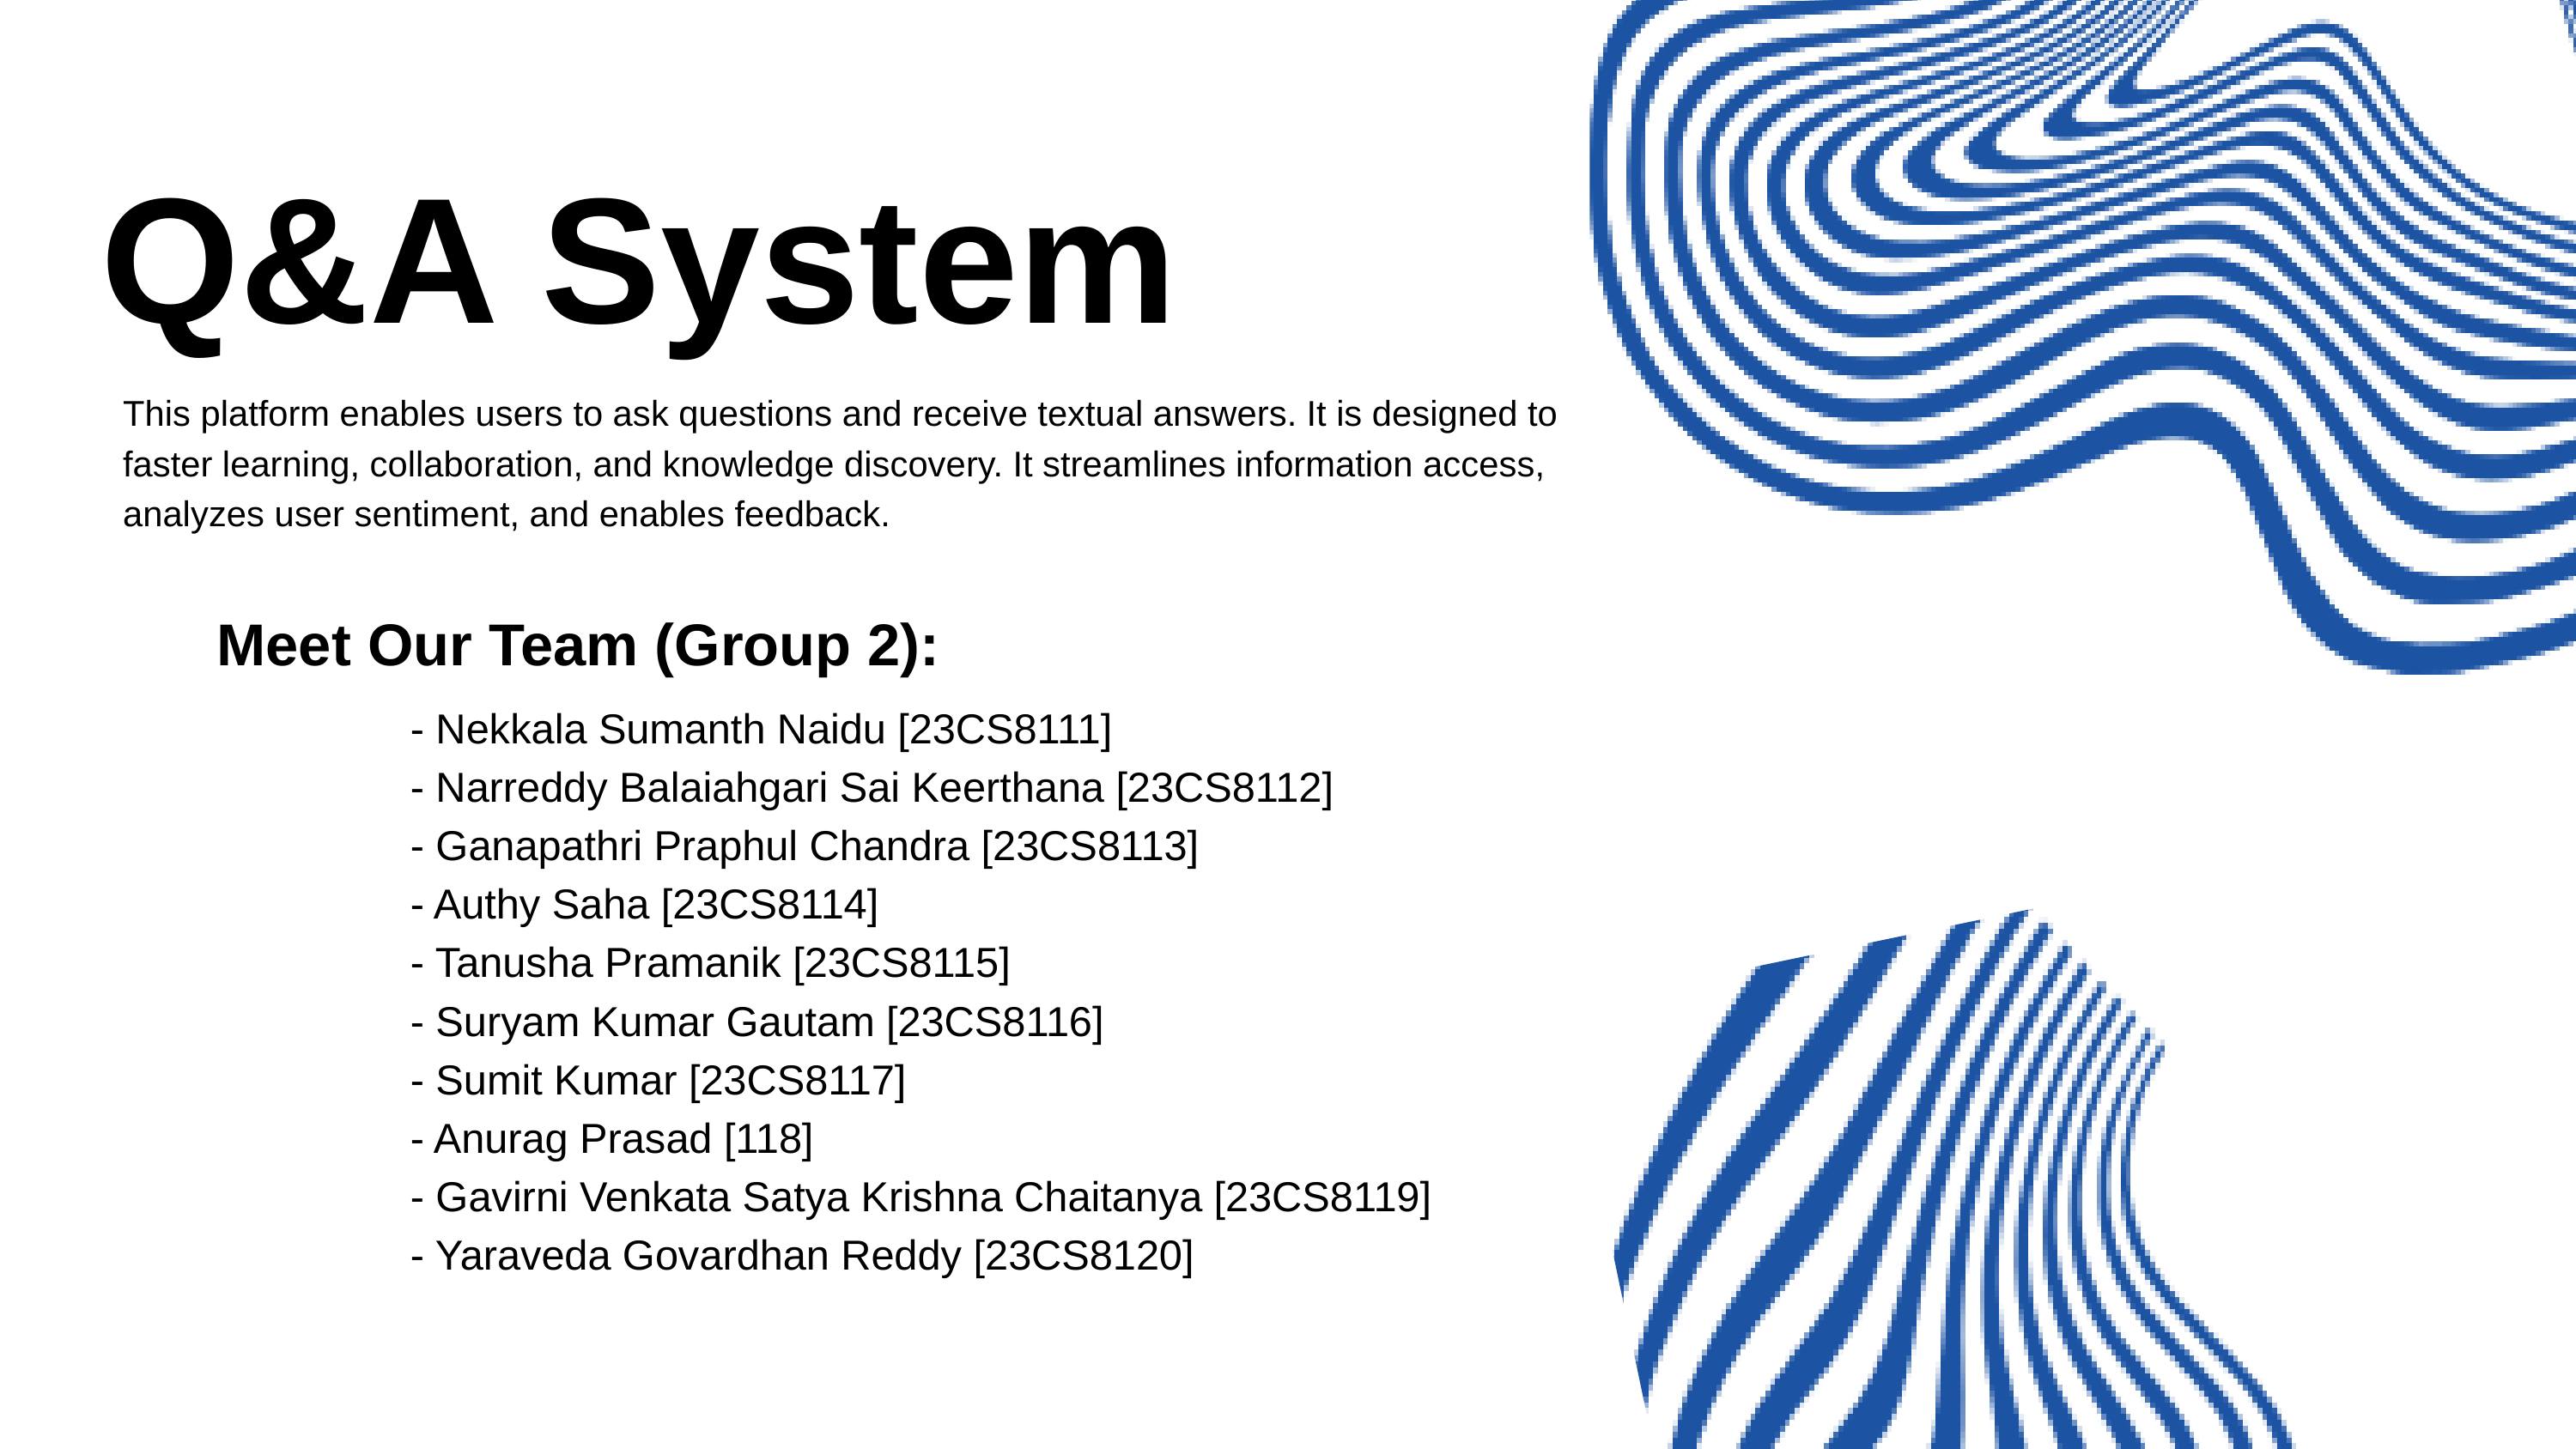

Q&A System
This platform enables users to ask questions and receive textual answers. It is designed to faster learning, collaboration, and knowledge discovery. It streamlines information access, analyzes user sentiment, and enables feedback.

Meet Our Team (Group 2):
- Nekkala Sumanth Naidu [23CS8111]
- Narreddy Balaiahgari Sai Keerthana [23CS8112]
- Ganapathri Praphul Chandra [23CS8113]
- Authy Saha [23CS8114]
- Tanusha Pramanik [23CS8115]
- Suryam Kumar Gautam [23CS8116]
- Sumit Kumar [23CS8117]
- Anurag Prasad [118]
- Gavirni Venkata Satya Krishna Chaitanya [23CS8119]
- Yaraveda Govardhan Reddy [23CS8120]